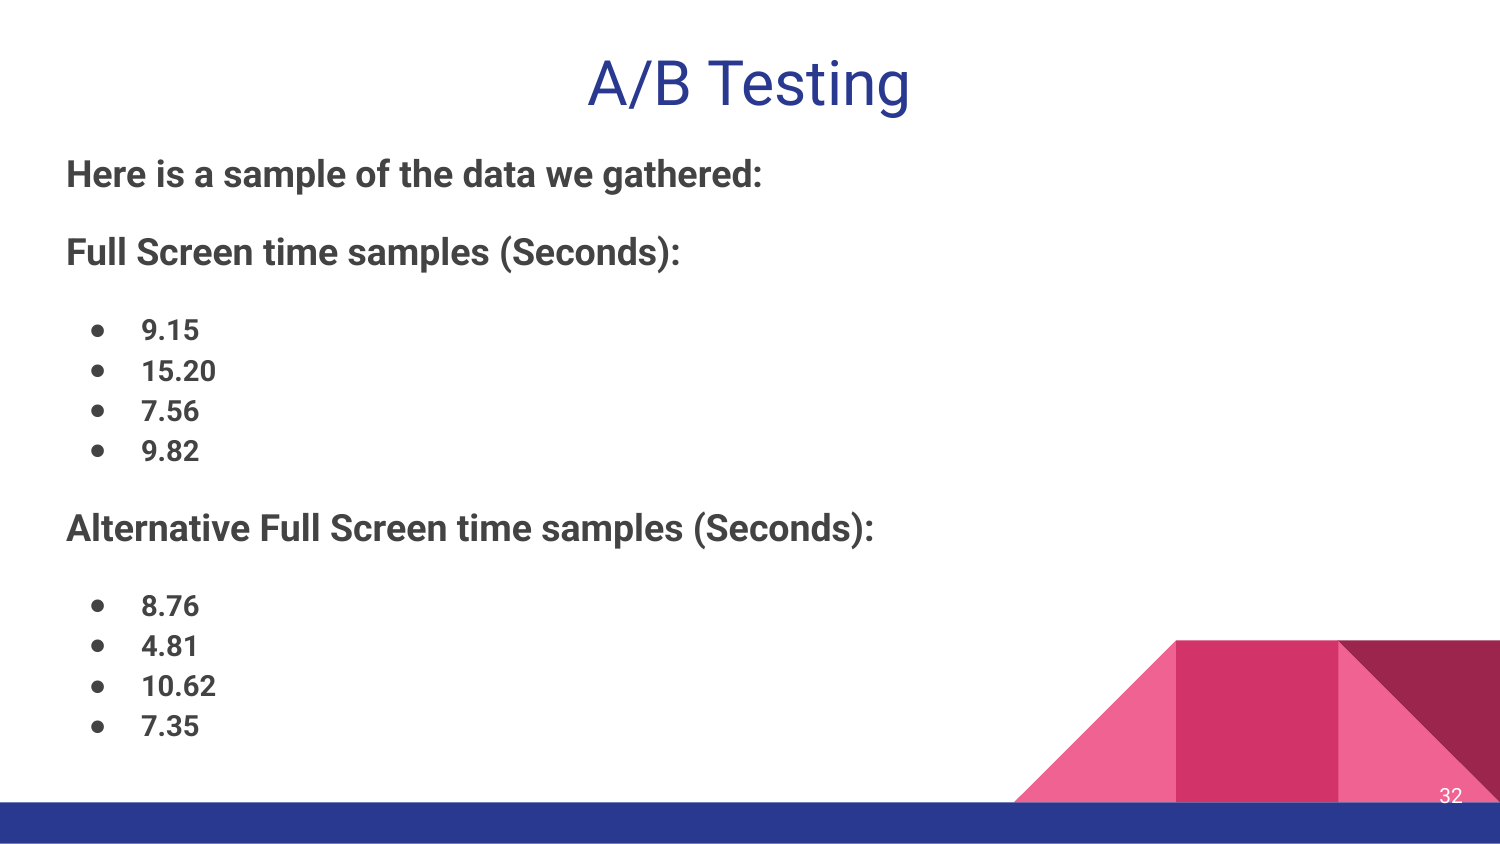

# A/B Testing

Here is a sample of the data we gathered:

Full Screen time samples (Seconds):
9.15
15.20
7.56
9.82

Alternative Full Screen time samples (Seconds):
8.76
4.81
10.62
7.35

32